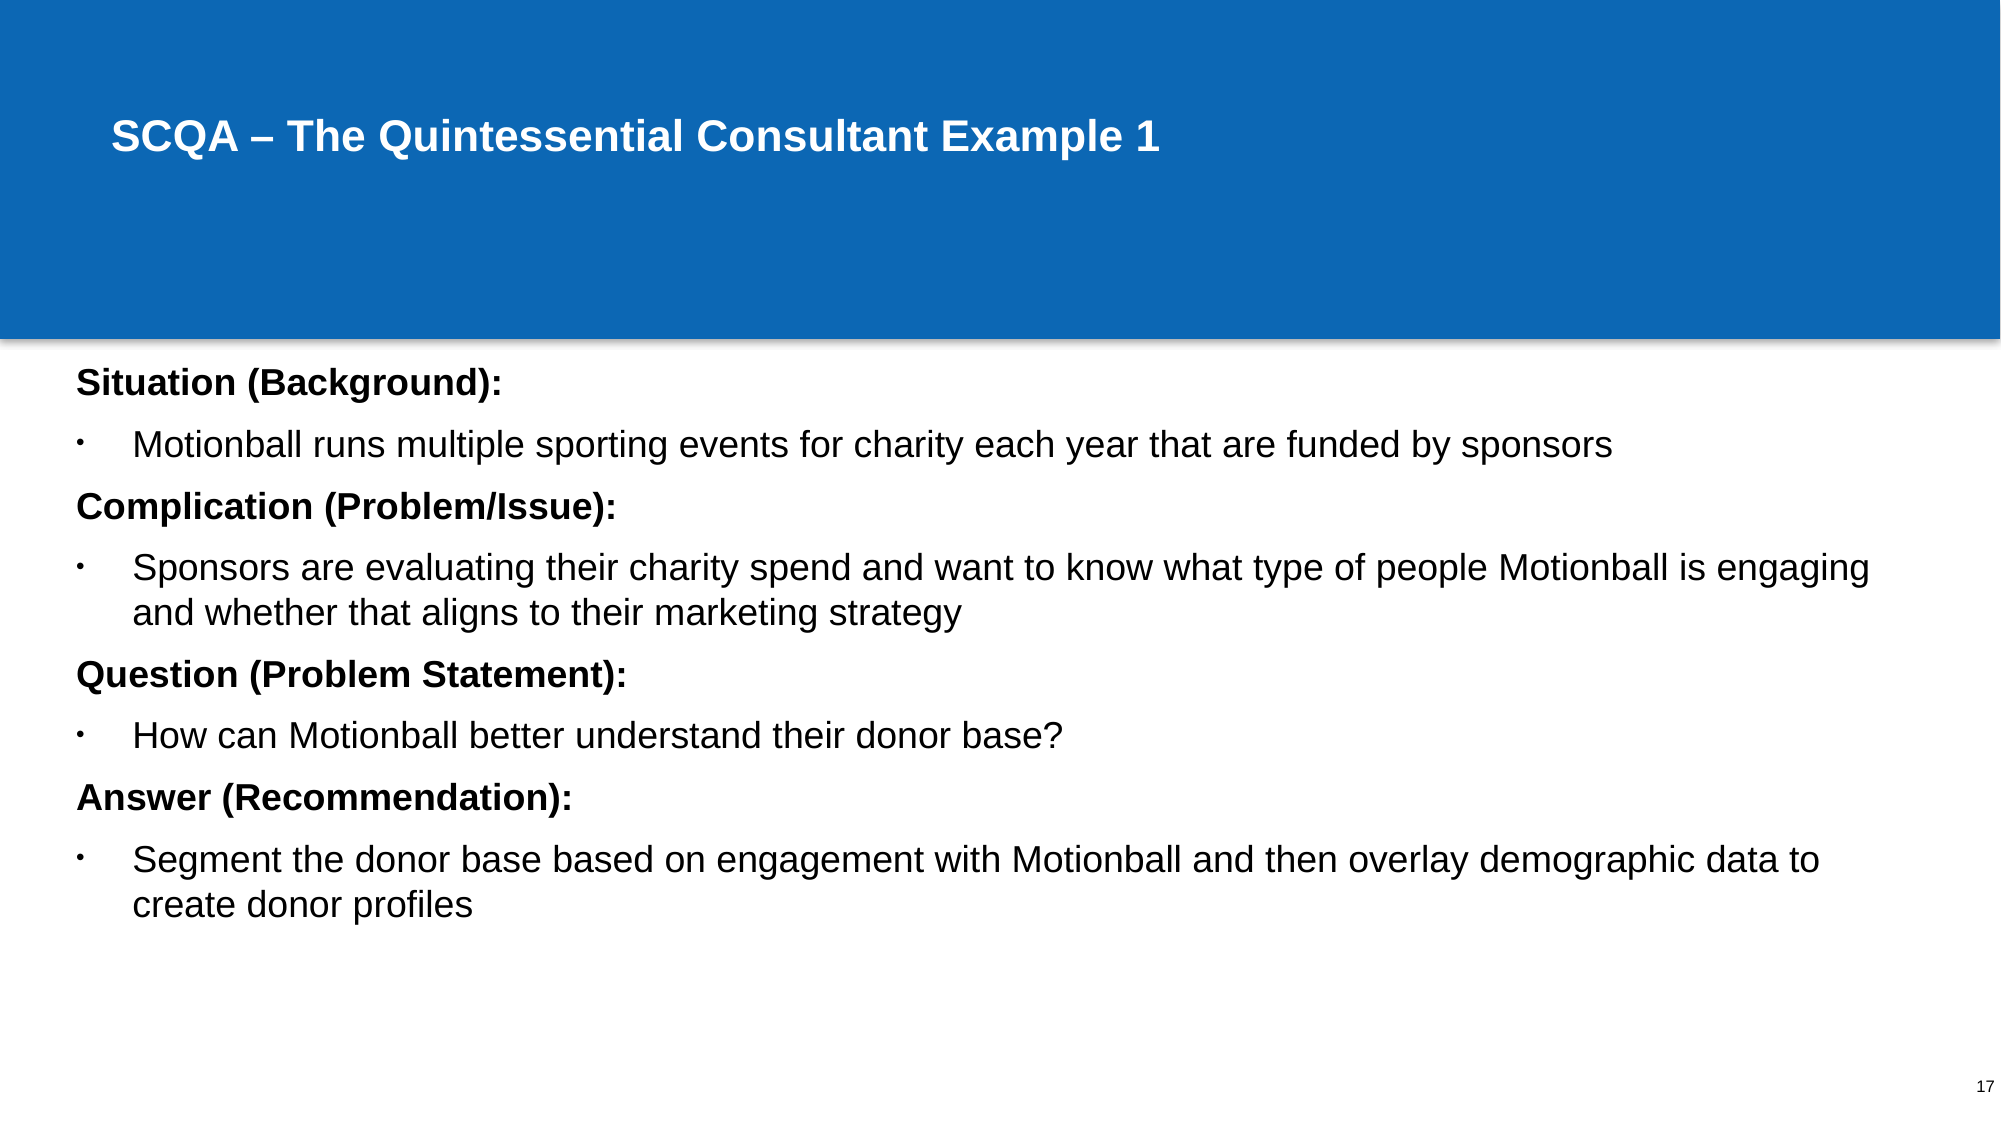

# SCQA – The Quintessential Consultant Example 1
Situation (Background):
Motionball runs multiple sporting events for charity each year that are funded by sponsors
Complication (Problem/Issue):
Sponsors are evaluating their charity spend and want to know what type of people Motionball is engaging and whether that aligns to their marketing strategy
Question (Problem Statement):
How can Motionball better understand their donor base?
Answer (Recommendation):
Segment the donor base based on engagement with Motionball and then overlay demographic data to create donor profiles